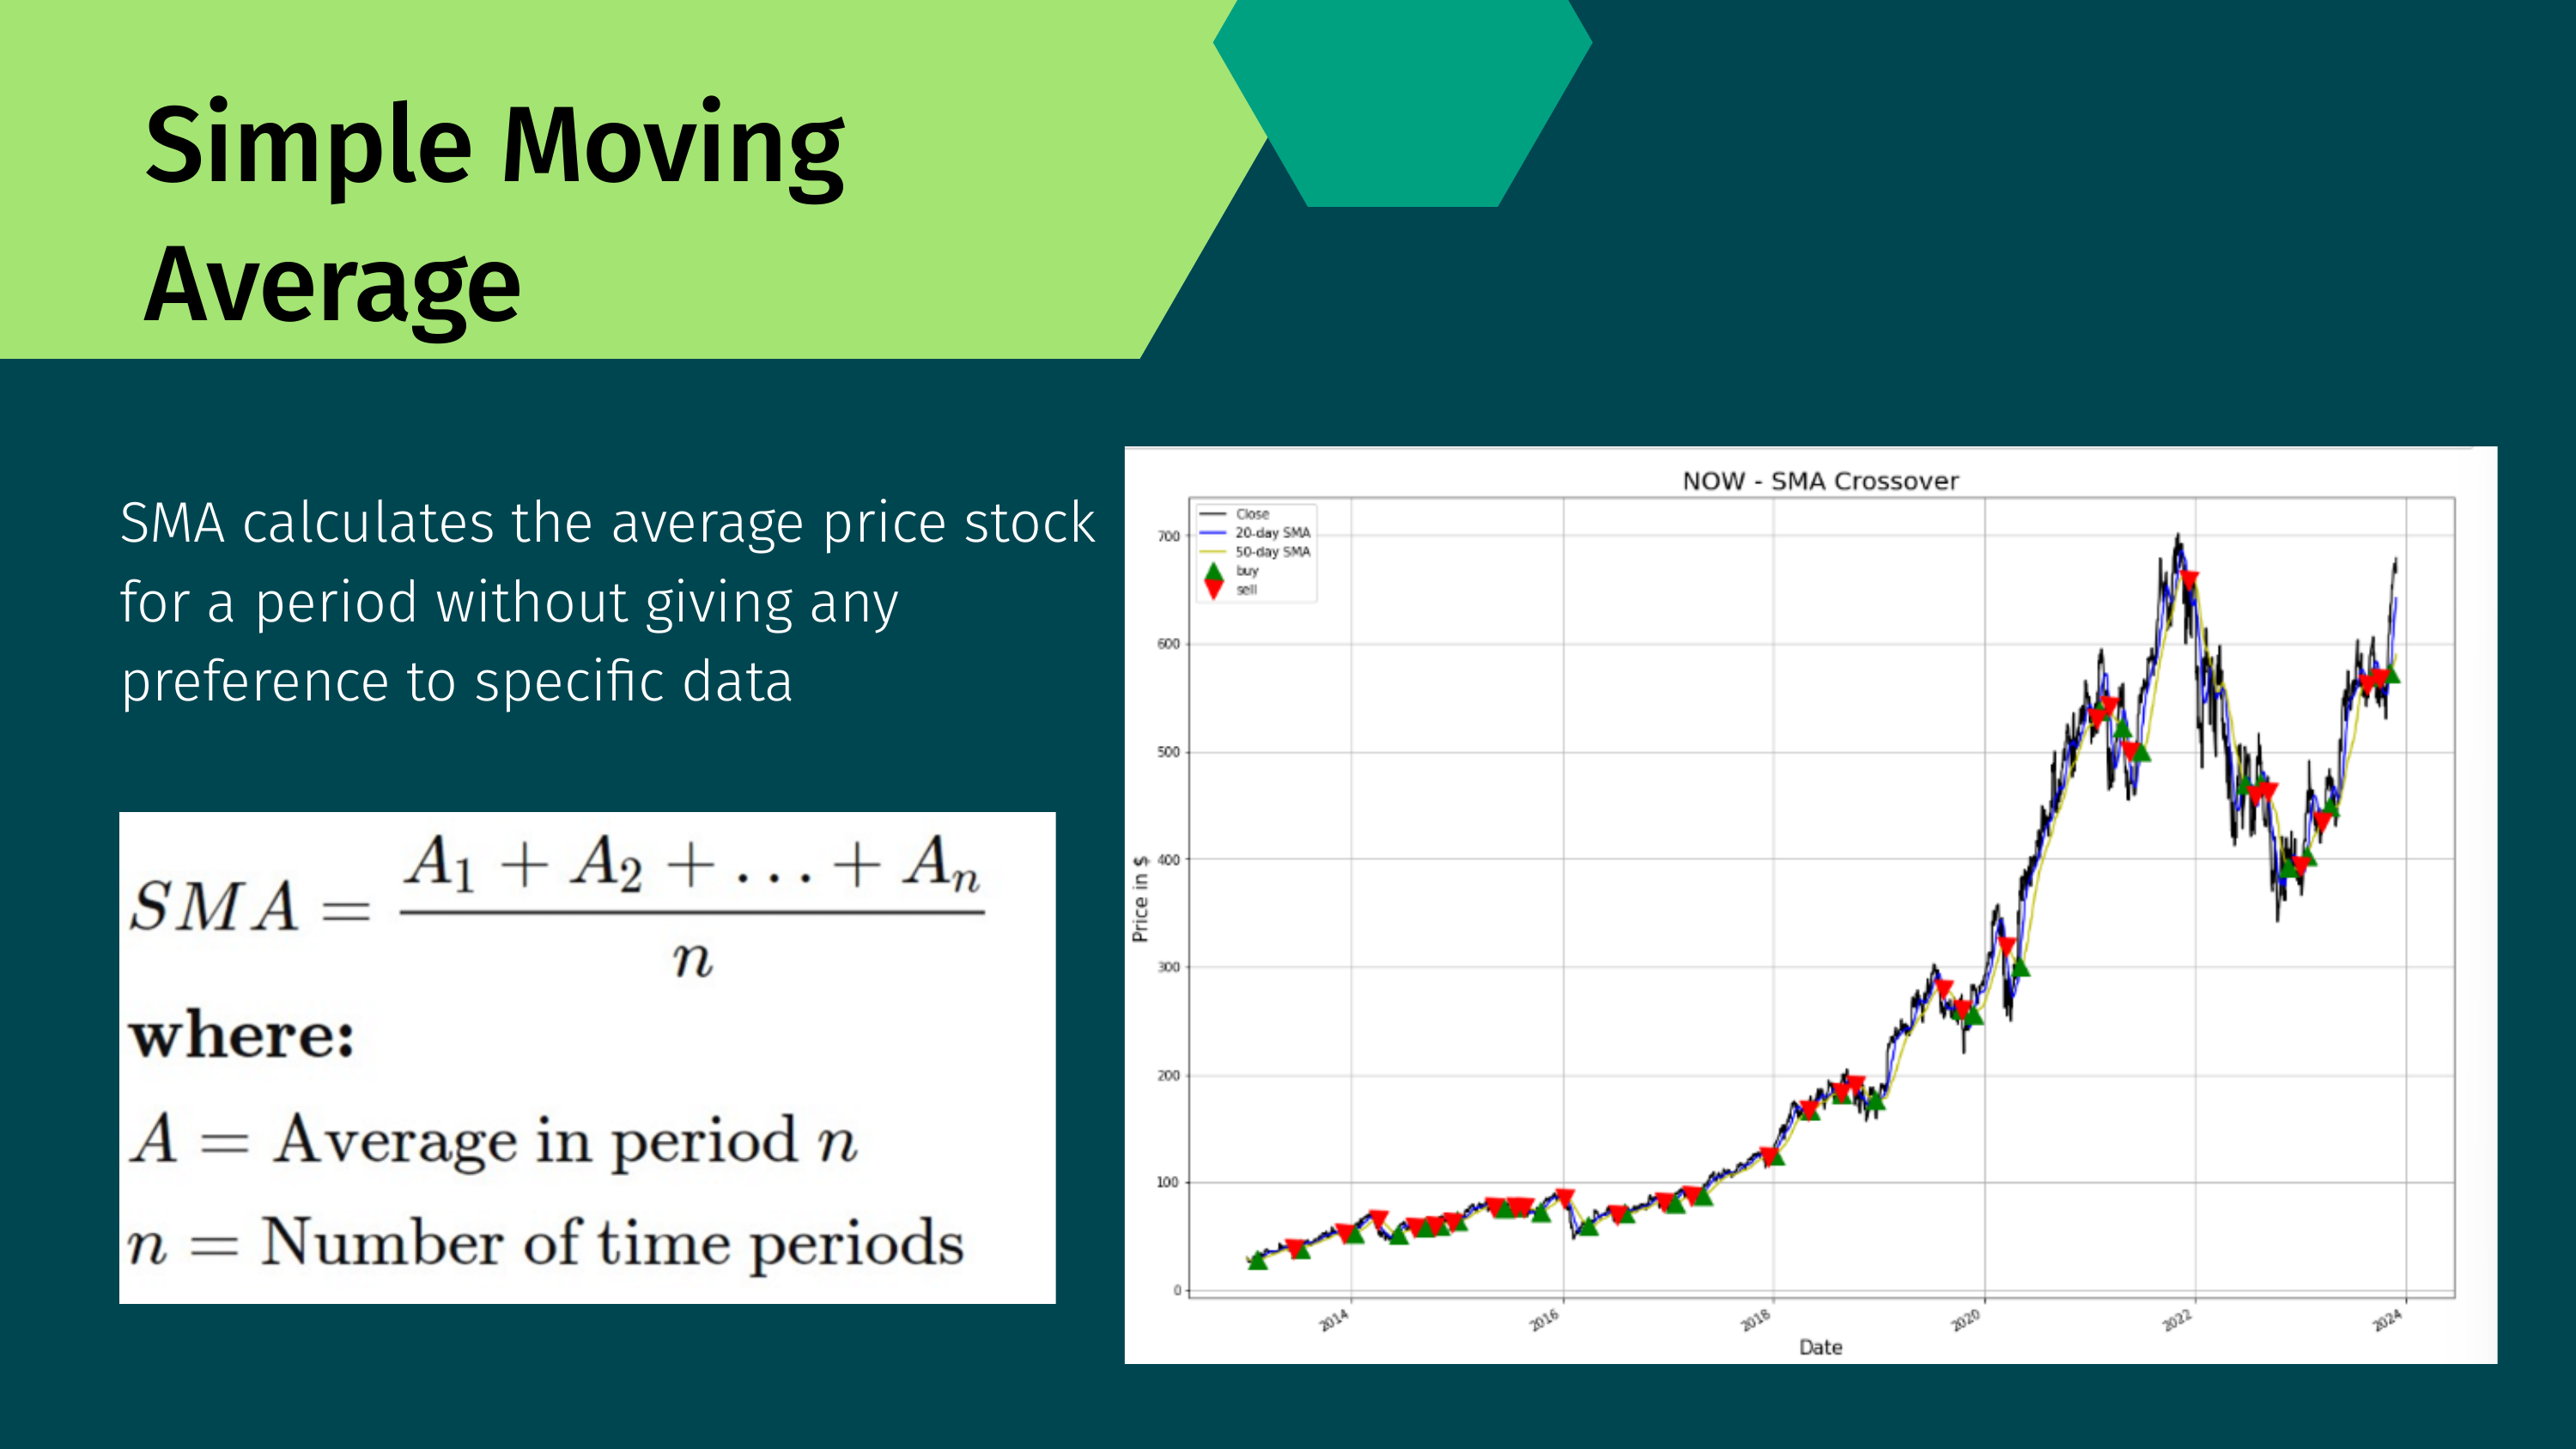

Simple Moving Average

SMA calculates the average price stock for a period without giving any preference to specific data​